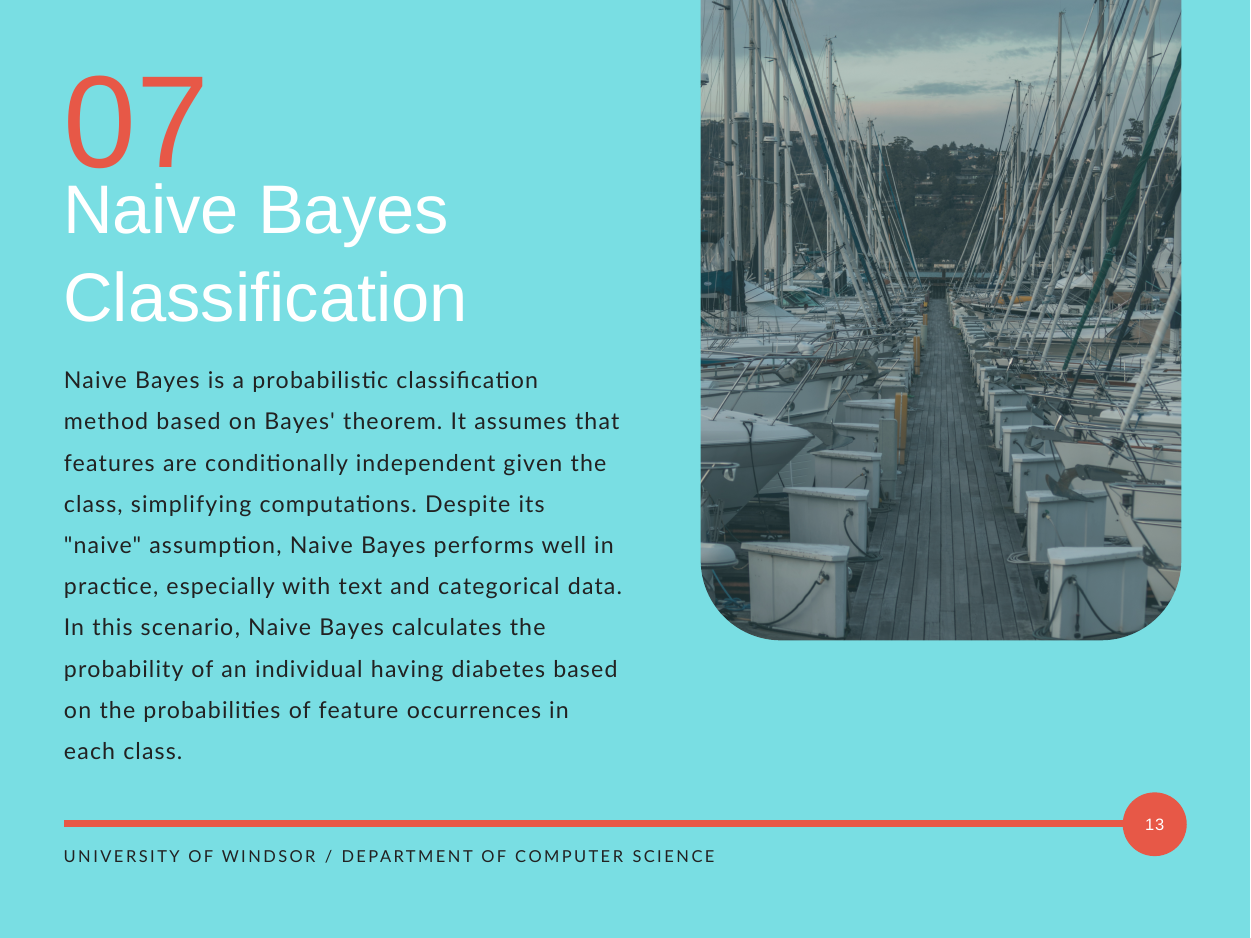

07
Naive Bayes Classification
Naive Bayes is a probabilistic classification method based on Bayes' theorem. It assumes that features are conditionally independent given the class, simplifying computations. Despite its "naive" assumption, Naive Bayes performs well in practice, especially with text and categorical data. In this scenario, Naive Bayes calculates the probability of an individual having diabetes based on the probabilities of feature occurrences in each class.

13

UNIVERSITY OF WINDSOR / DEPARTMENT OF COMPUTER SCIENCE